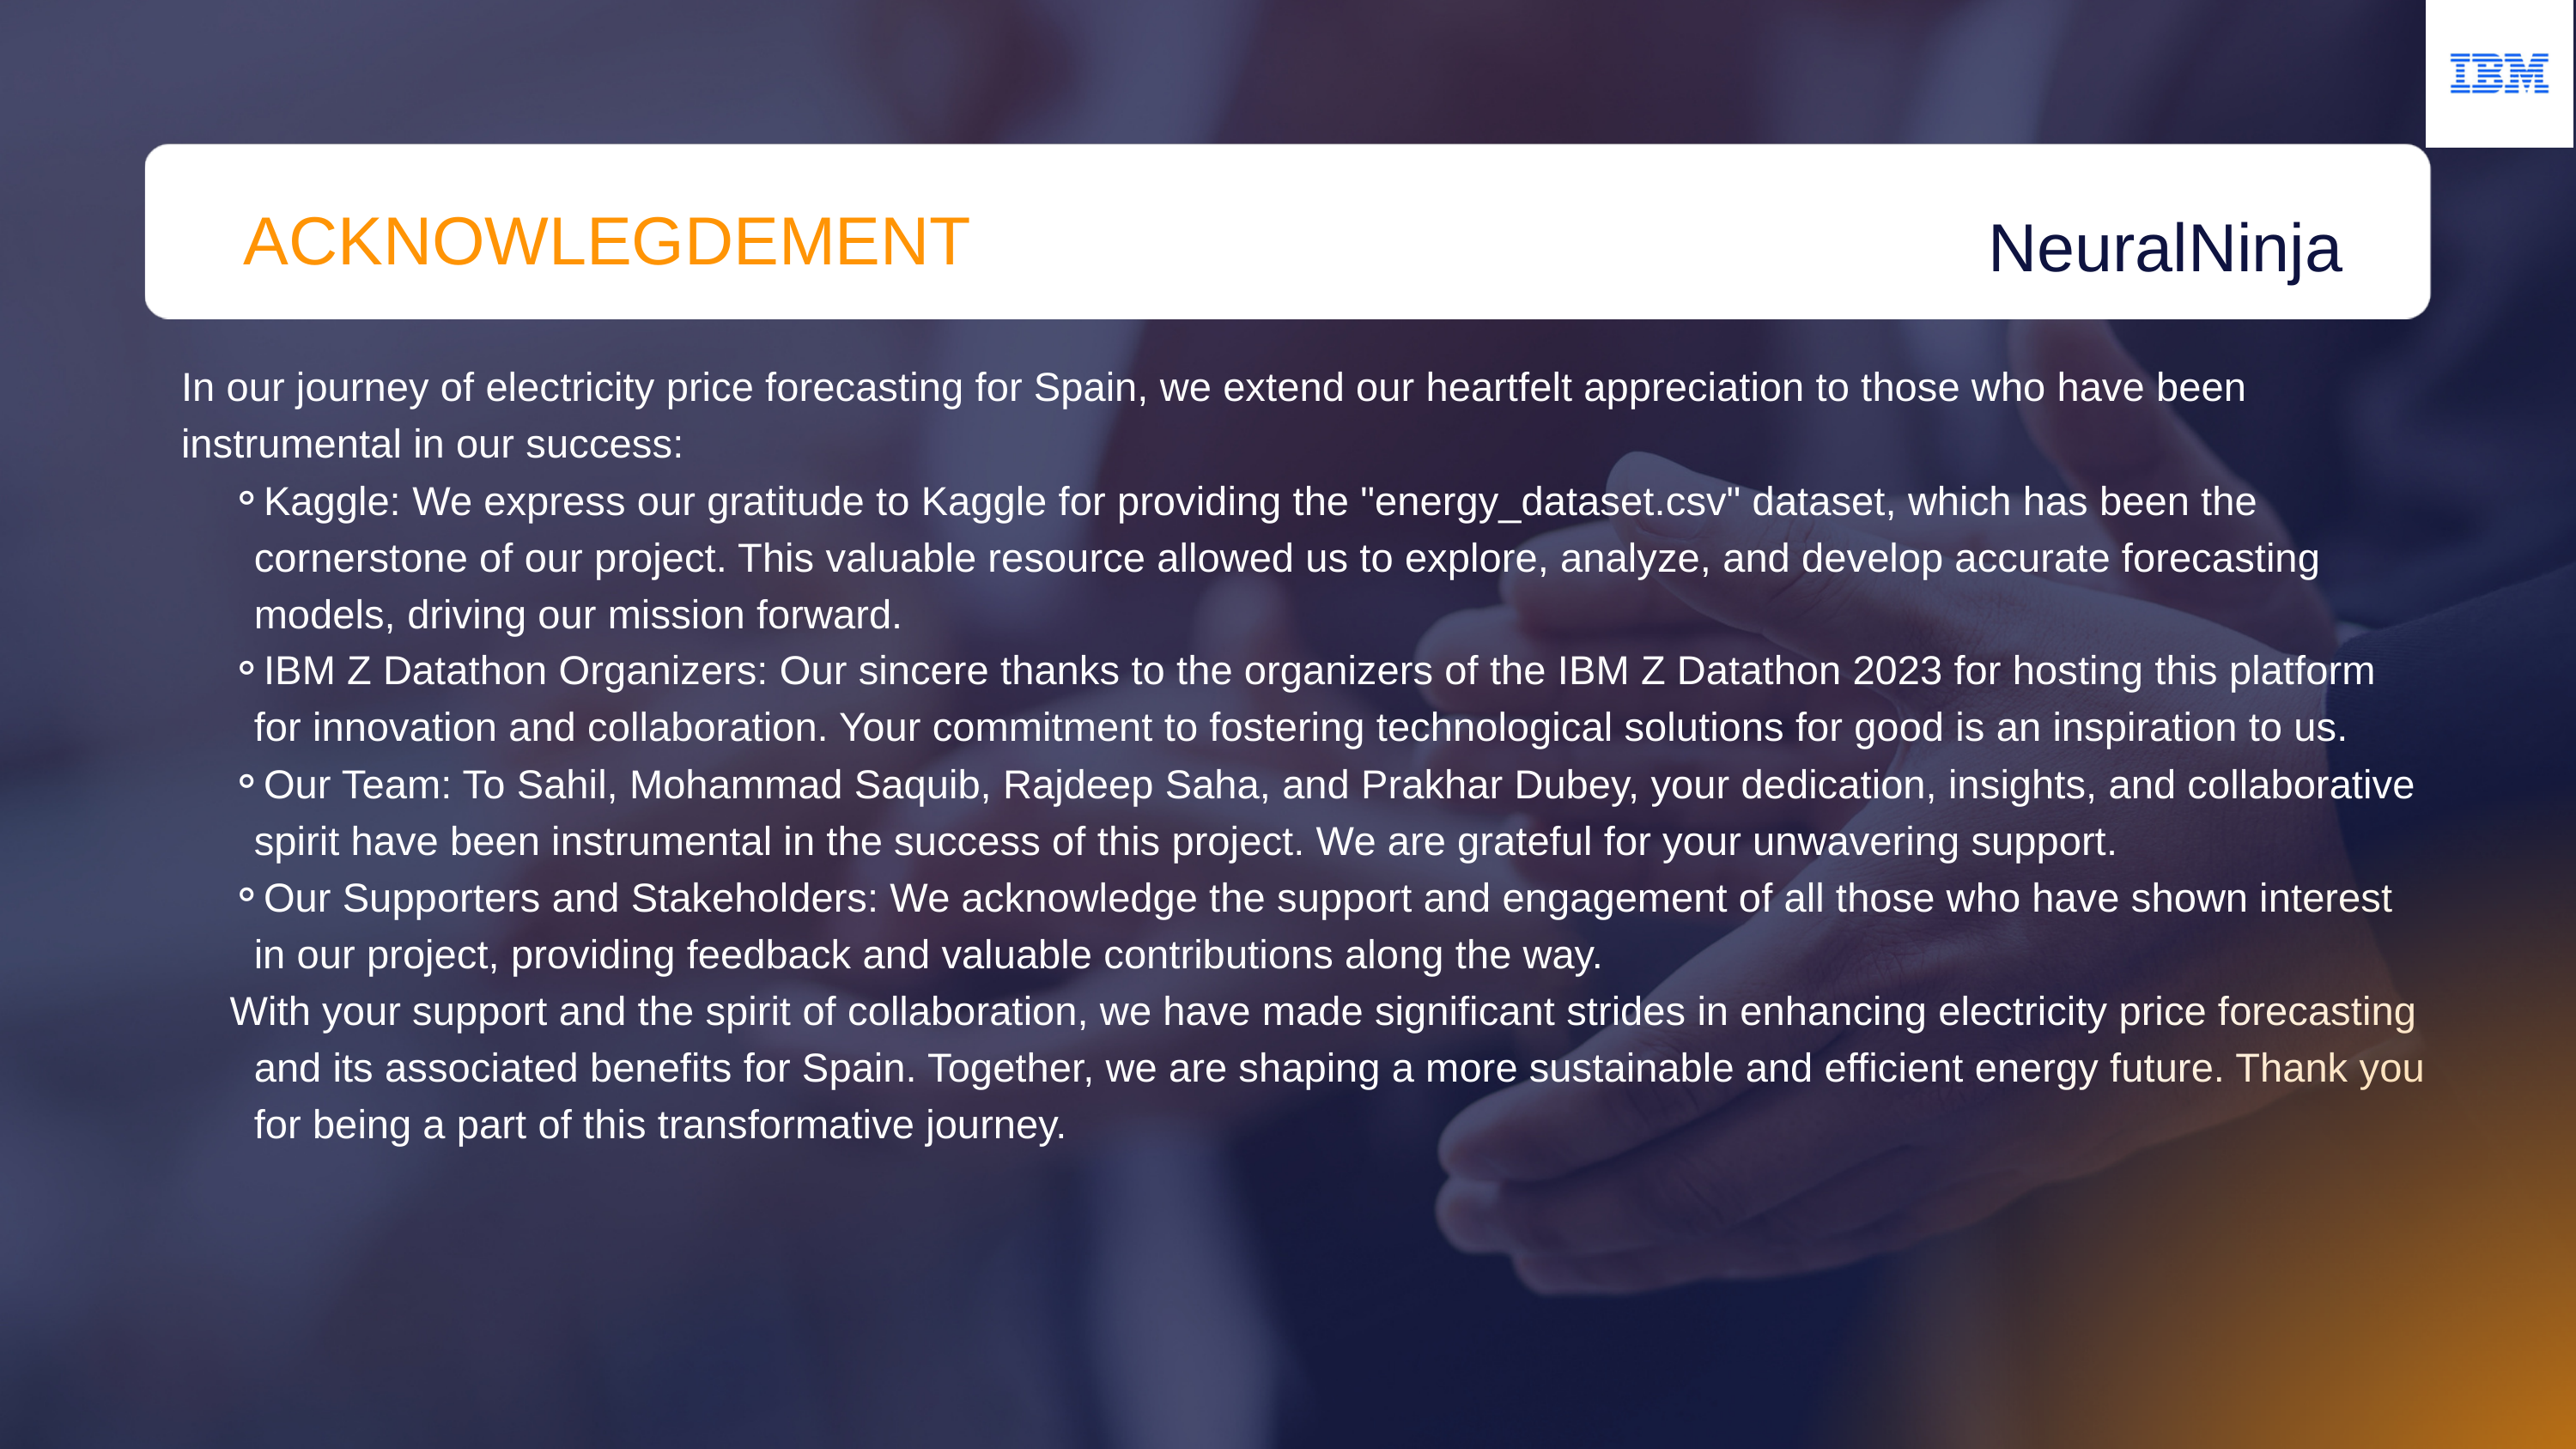

ACKNOWLEGDEMENT
NeuralNinja
In our journey of electricity price forecasting for Spain, we extend our heartfelt appreciation to those who have been instrumental in our success:
Kaggle: We express our gratitude to Kaggle for providing the "energy_dataset.csv" dataset, which has been the cornerstone of our project. This valuable resource allowed us to explore, analyze, and develop accurate forecasting models, driving our mission forward.
IBM Z Datathon Organizers: Our sincere thanks to the organizers of the IBM Z Datathon 2023 for hosting this platform for innovation and collaboration. Your commitment to fostering technological solutions for good is an inspiration to us.
Our Team: To Sahil, Mohammad Saquib, Rajdeep Saha, and Prakhar Dubey, your dedication, insights, and collaborative spirit have been instrumental in the success of this project. We are grateful for your unwavering support.
Our Supporters and Stakeholders: We acknowledge the support and engagement of all those who have shown interest in our project, providing feedback and valuable contributions along the way.
With your support and the spirit of collaboration, we have made significant strides in enhancing electricity price forecasting and its associated benefits for Spain. Together, we are shaping a more sustainable and efficient energy future. Thank you for being a part of this transformative journey.